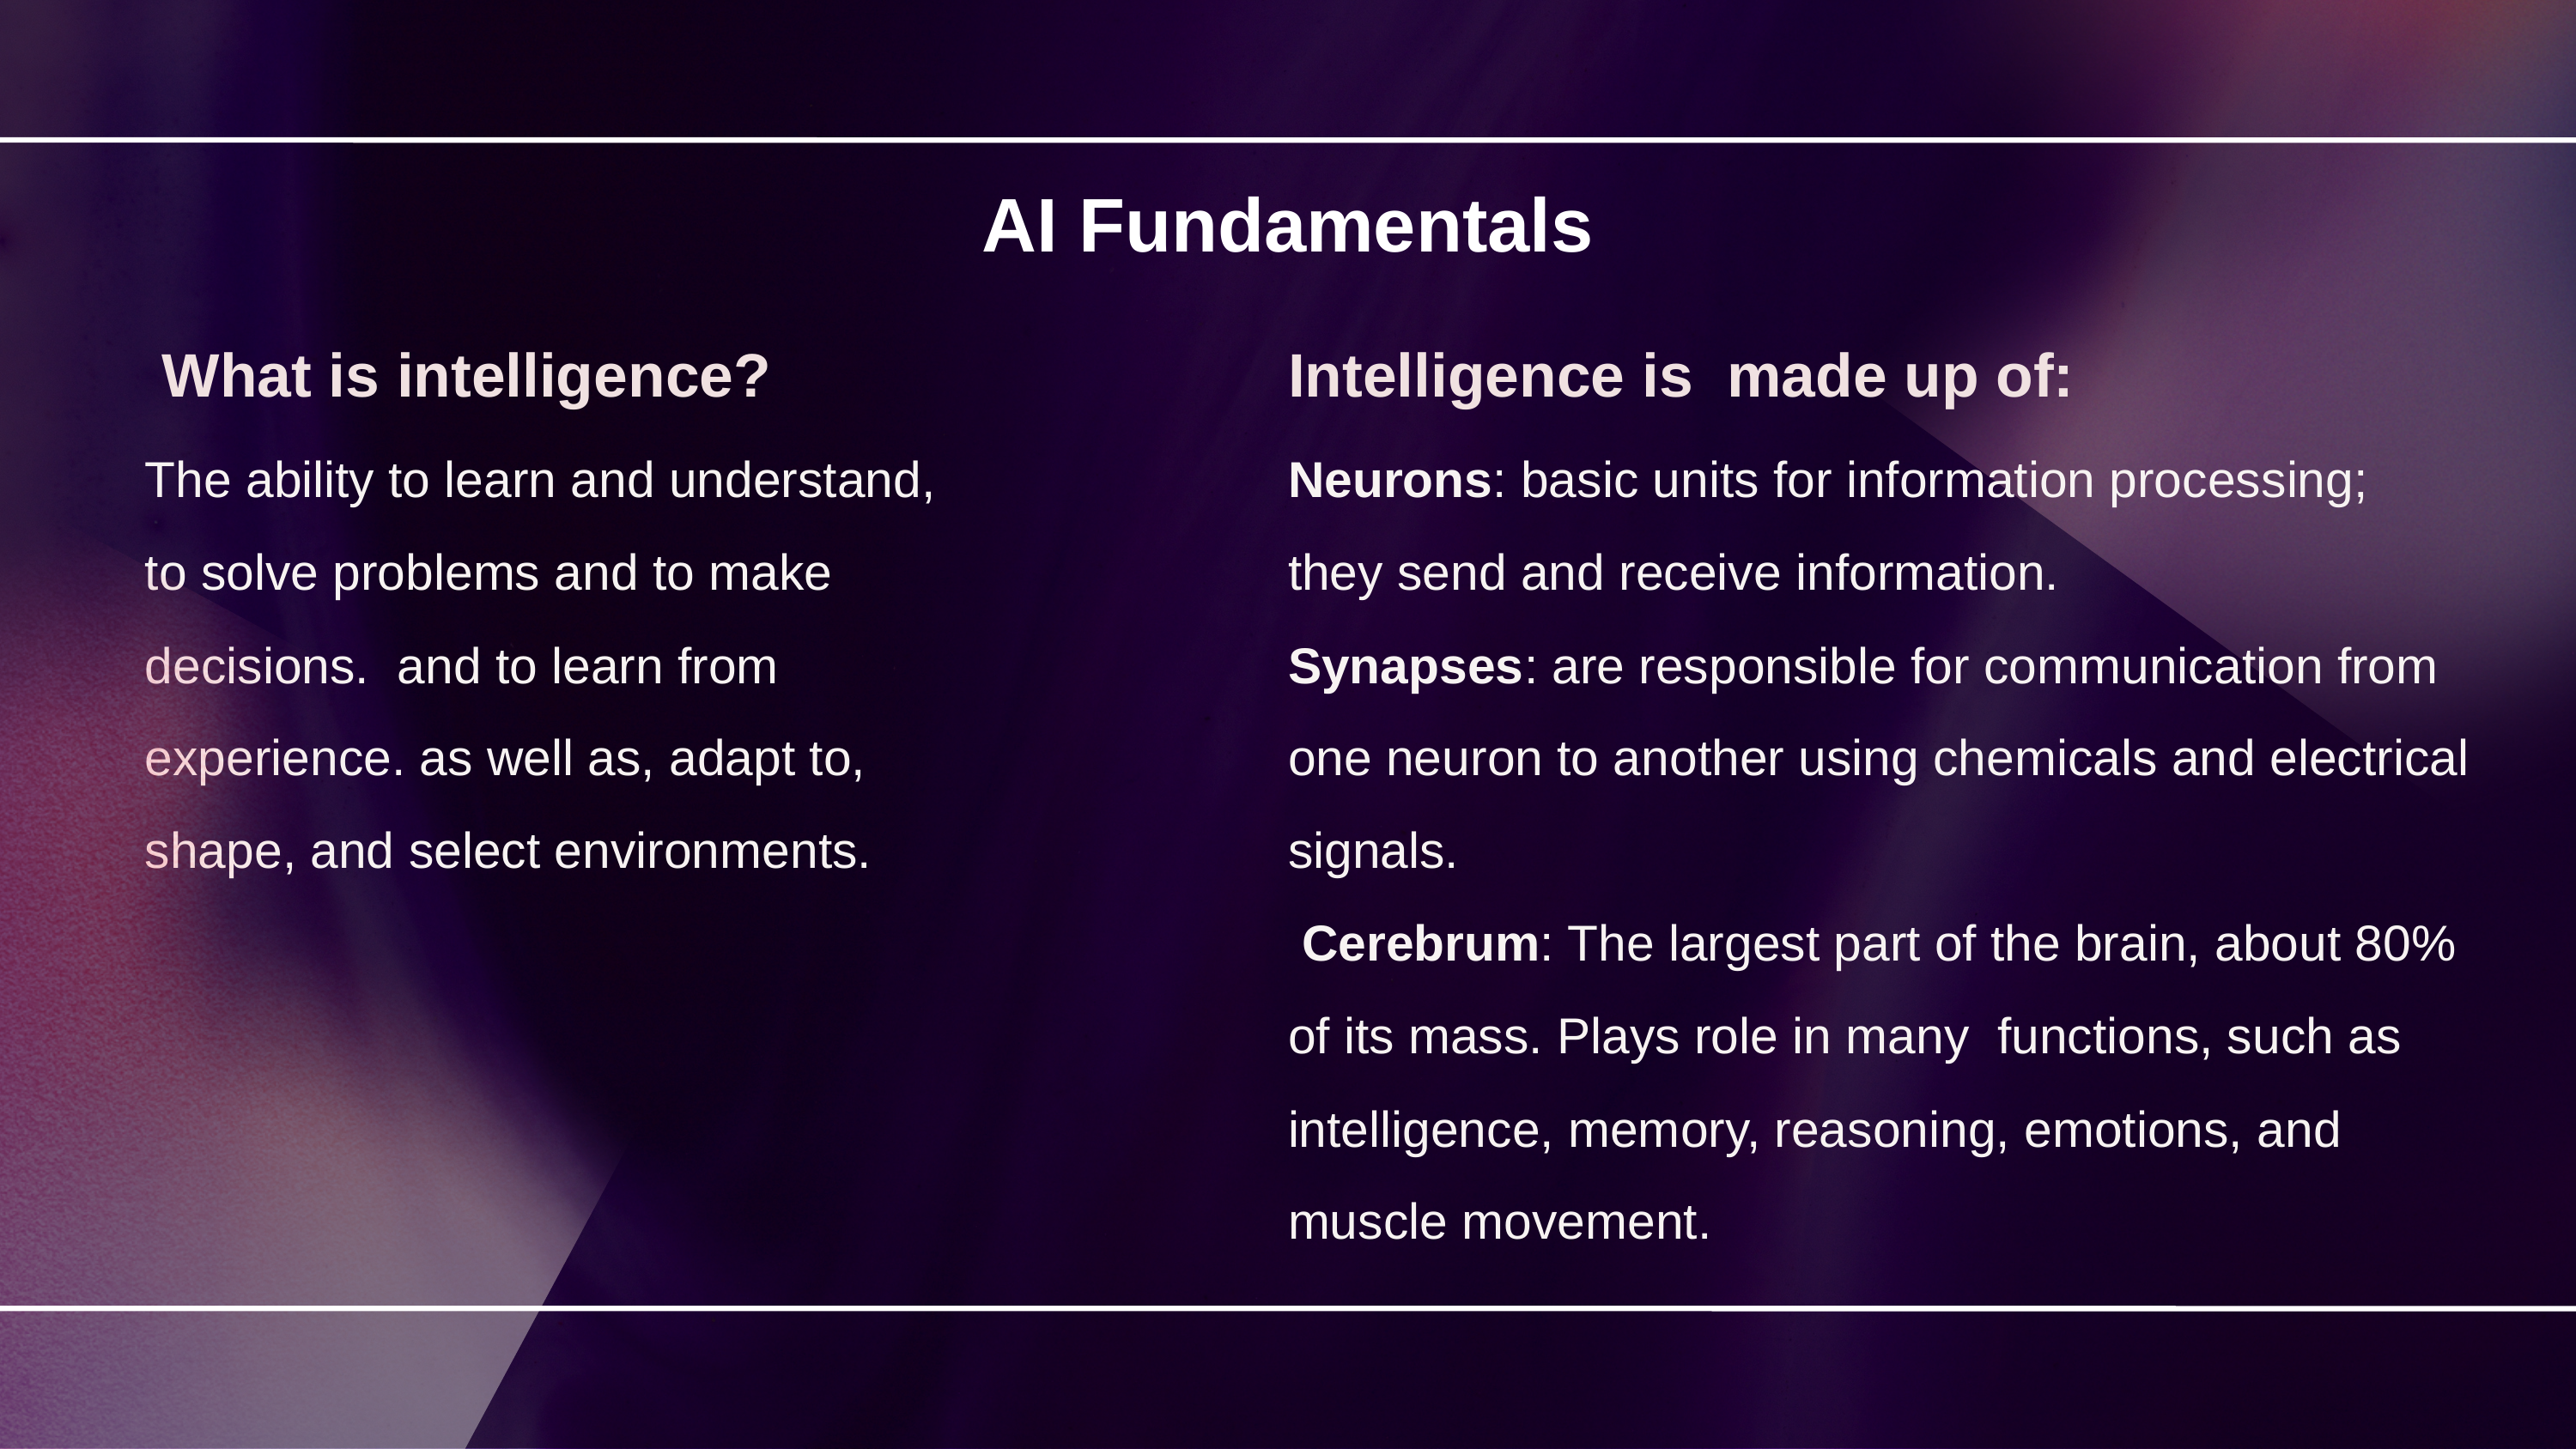

AI Fundamentals
 What is intelligence?
Intelligence is  made up of:
The ability to learn and understand, to solve problems and to make decisions.  and to learn from experience. as well as, adapt to, shape, and select environments.
Neurons: basic units for information processing; they send and receive information.
Synapses: are responsible for communication from one neuron to another using chemicals and electrical signals.
 Cerebrum: The largest part of the brain, about 80% of its mass. Plays role in many  functions, such as intelligence, memory, reasoning, emotions, and muscle movement.